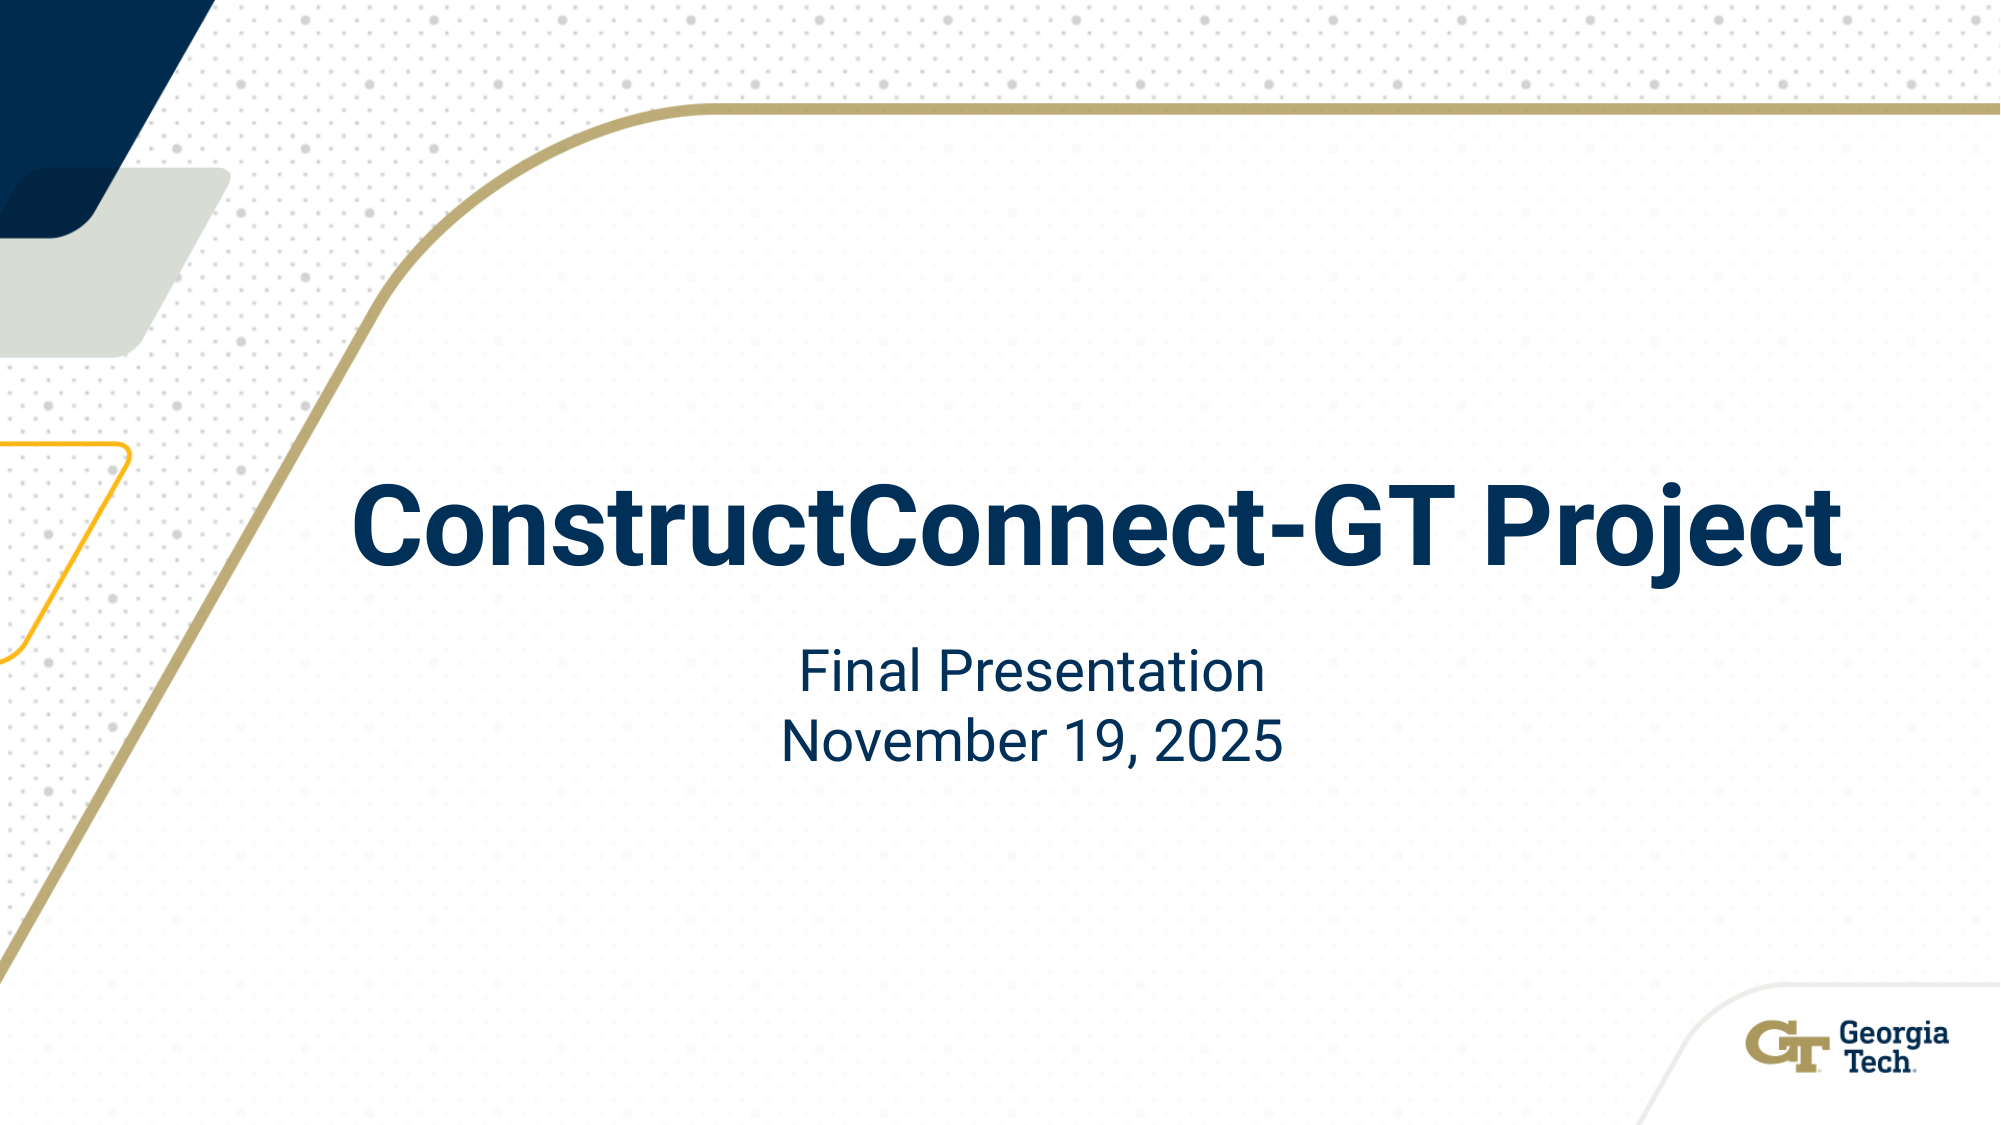

# ConstructConnect-GT Project
Final Presentation
November 19, 2025